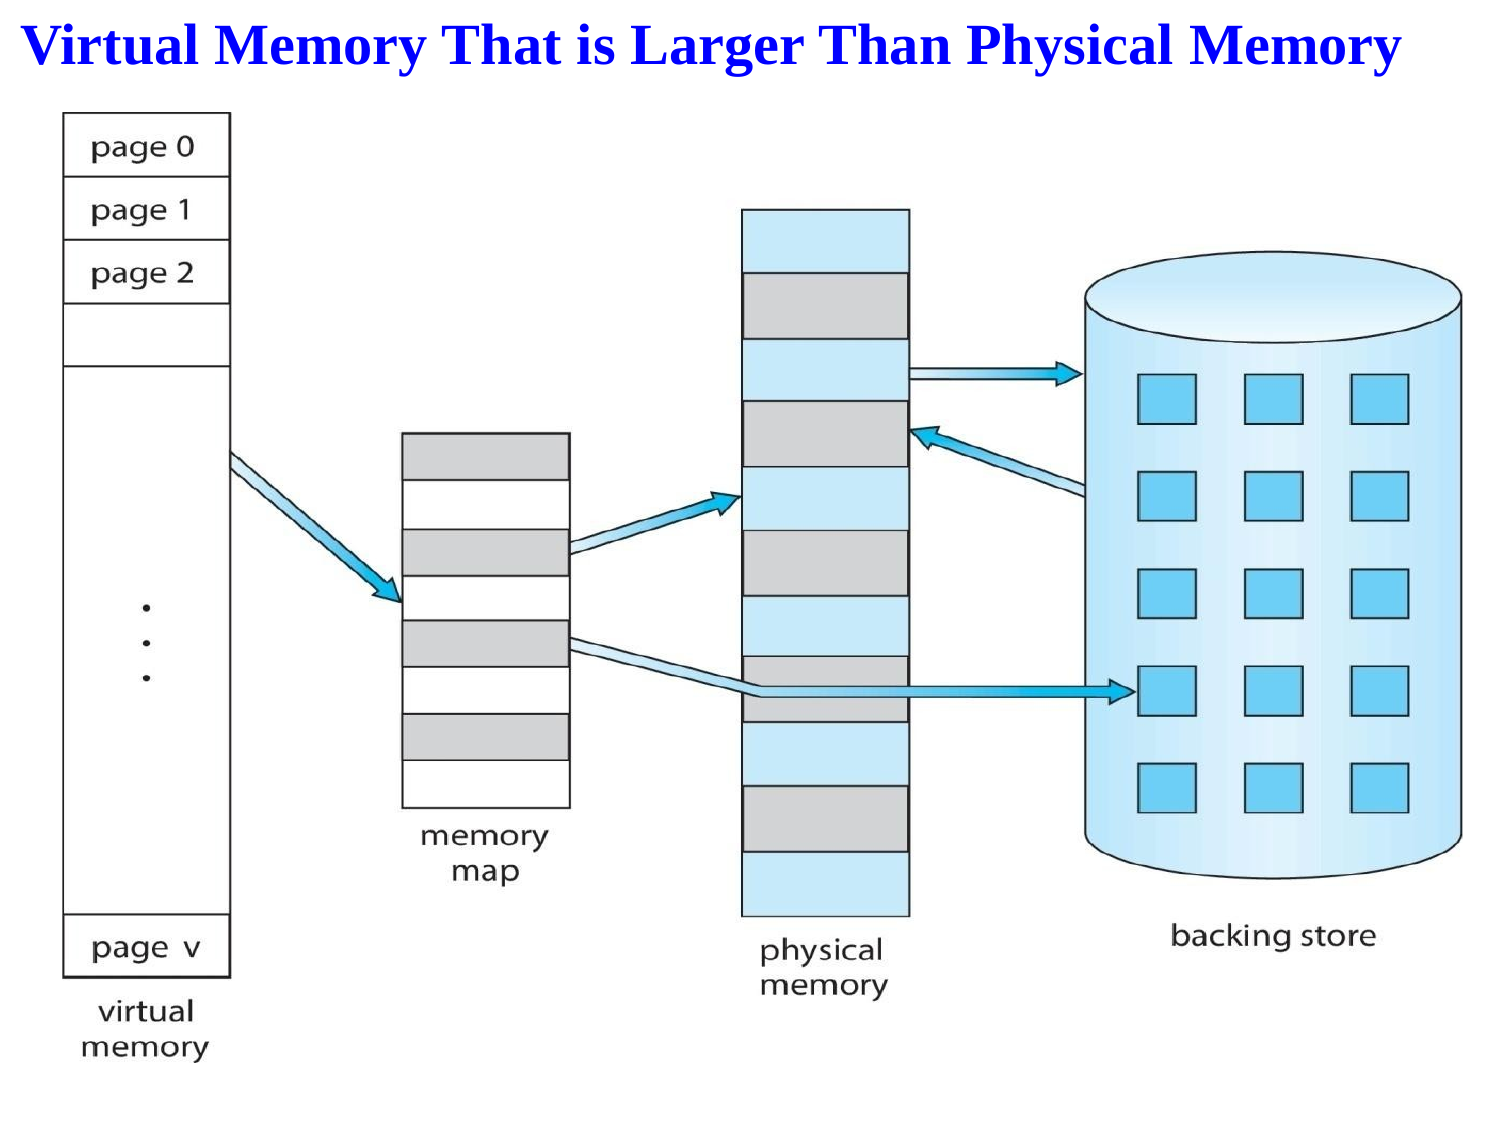

# Virtual Memory That is Larger Than Physical Memory